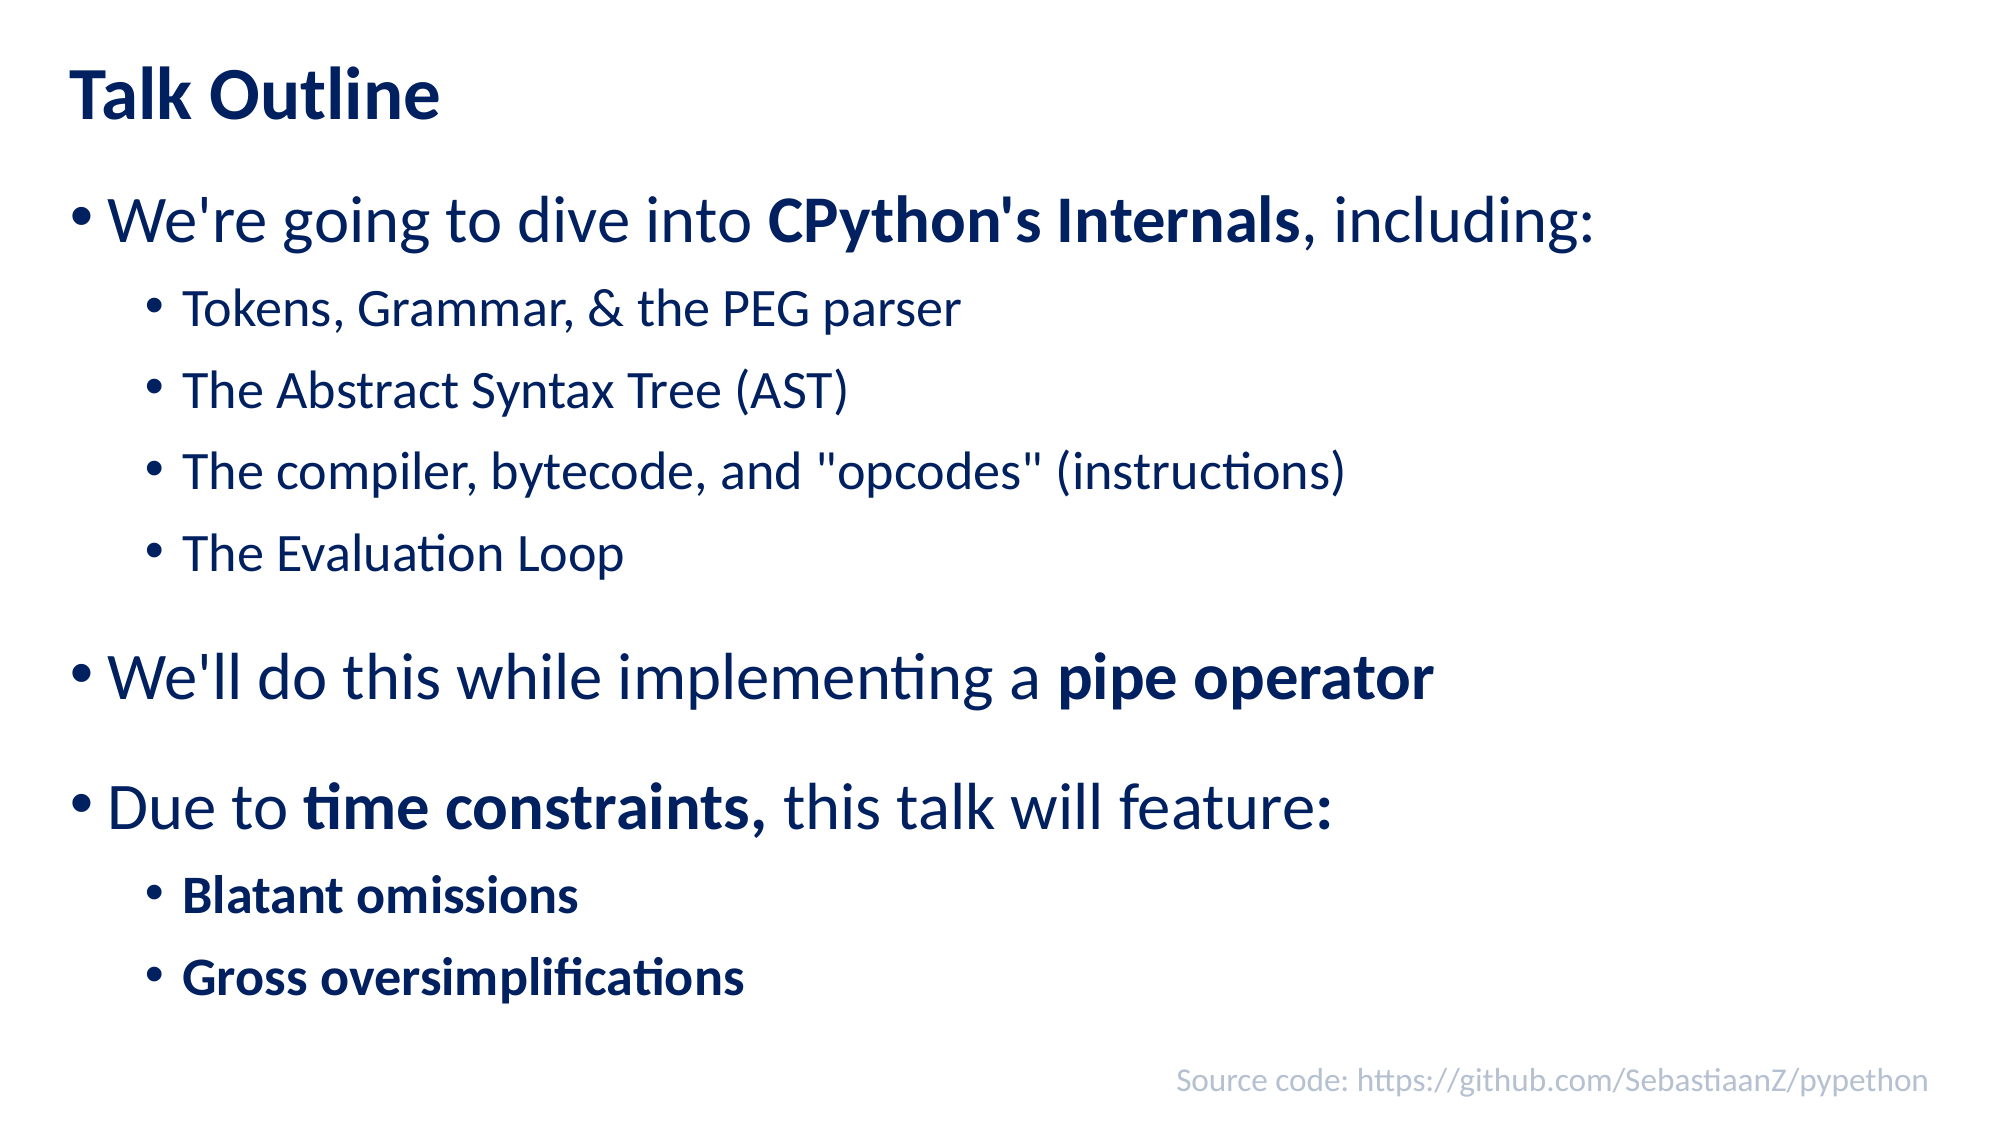

# Talk Outline
We're going to dive into CPython's Internals, including:
Tokens, Grammar, & the PEG parser
The Abstract Syntax Tree (AST)
The compiler, bytecode, and "opcodes" (instructions)
The Evaluation Loop
We'll do this while implementing a pipe operator
Due to time constraints, this talk will feature:
Blatant omissions
Gross oversimplifications
Source code: https://github.com/SebastiaanZ/pypethon